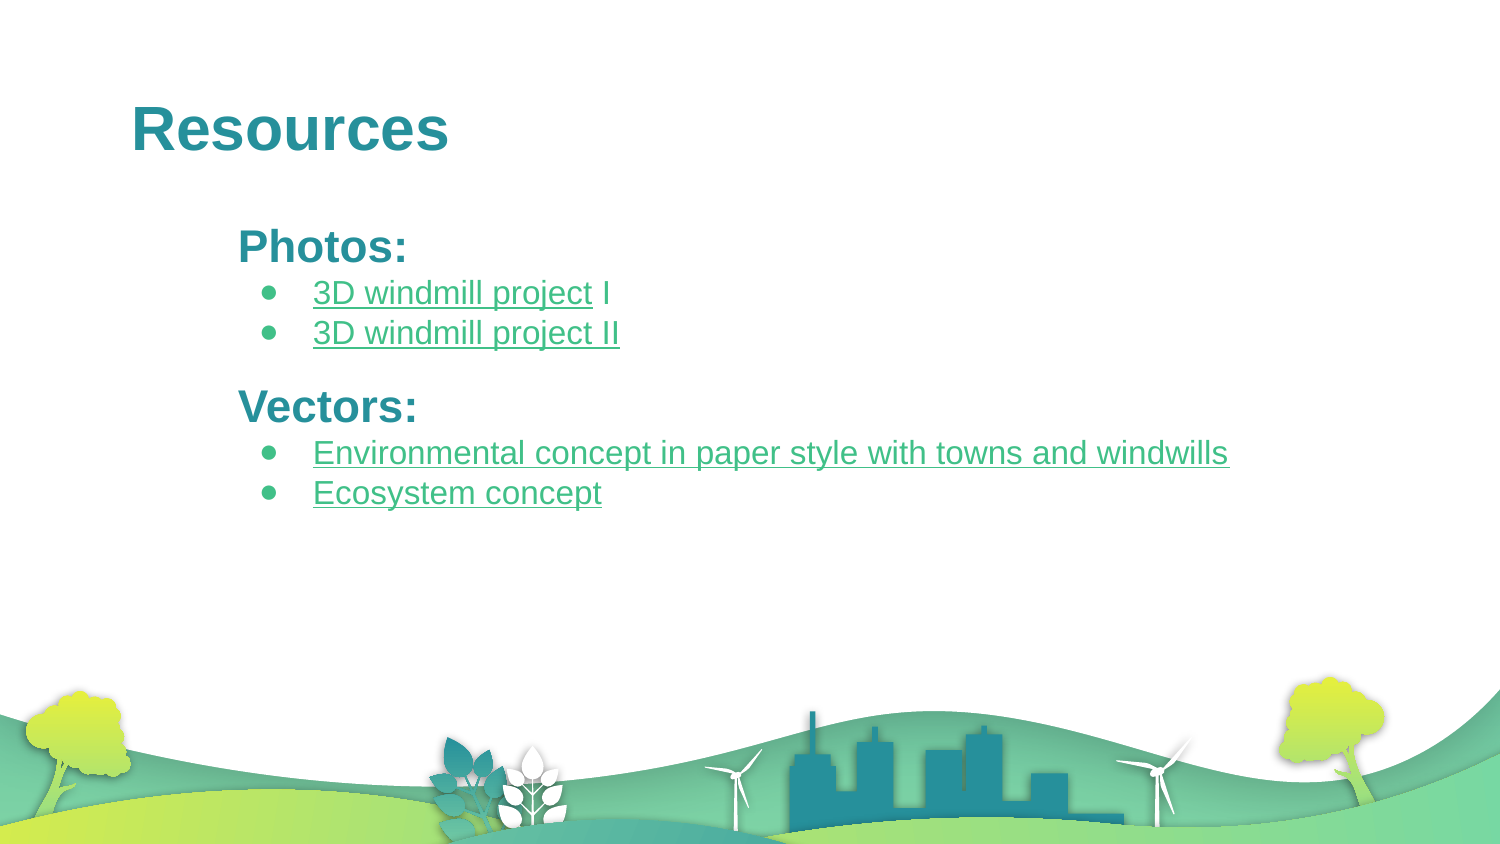

# Resources
Photos:
3D windmill project I
3D windmill project II

Vectors:
Environmental concept in paper style with towns and windwills
Ecosystem concept